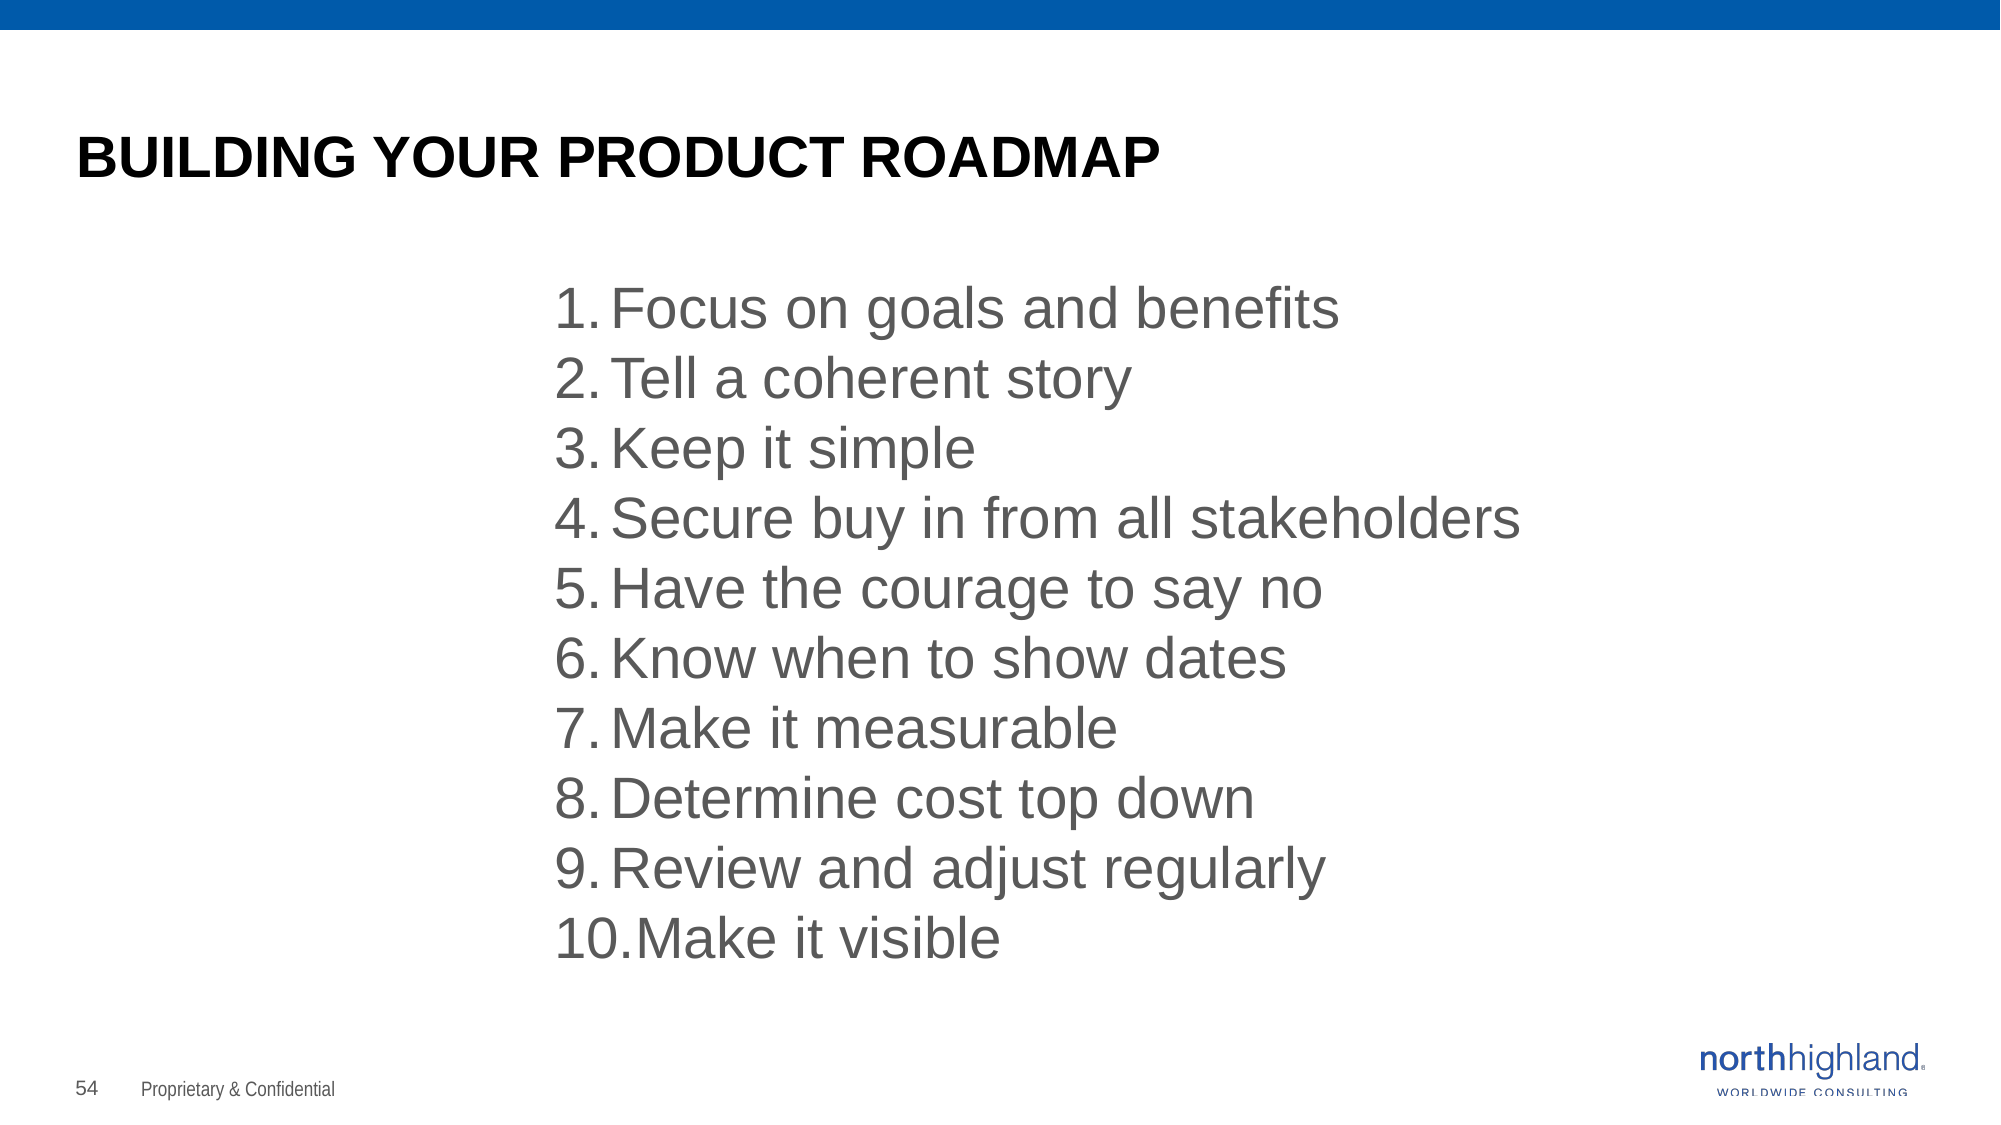

# BUILDING YOUR PRODUCT ROADMAP
Focus on goals and benefits
Tell a coherent story
Keep it simple
Secure buy in from all stakeholders
Have the courage to say no
Know when to show dates
Make it measurable
Determine cost top down
Review and adjust regularly
Make it visible